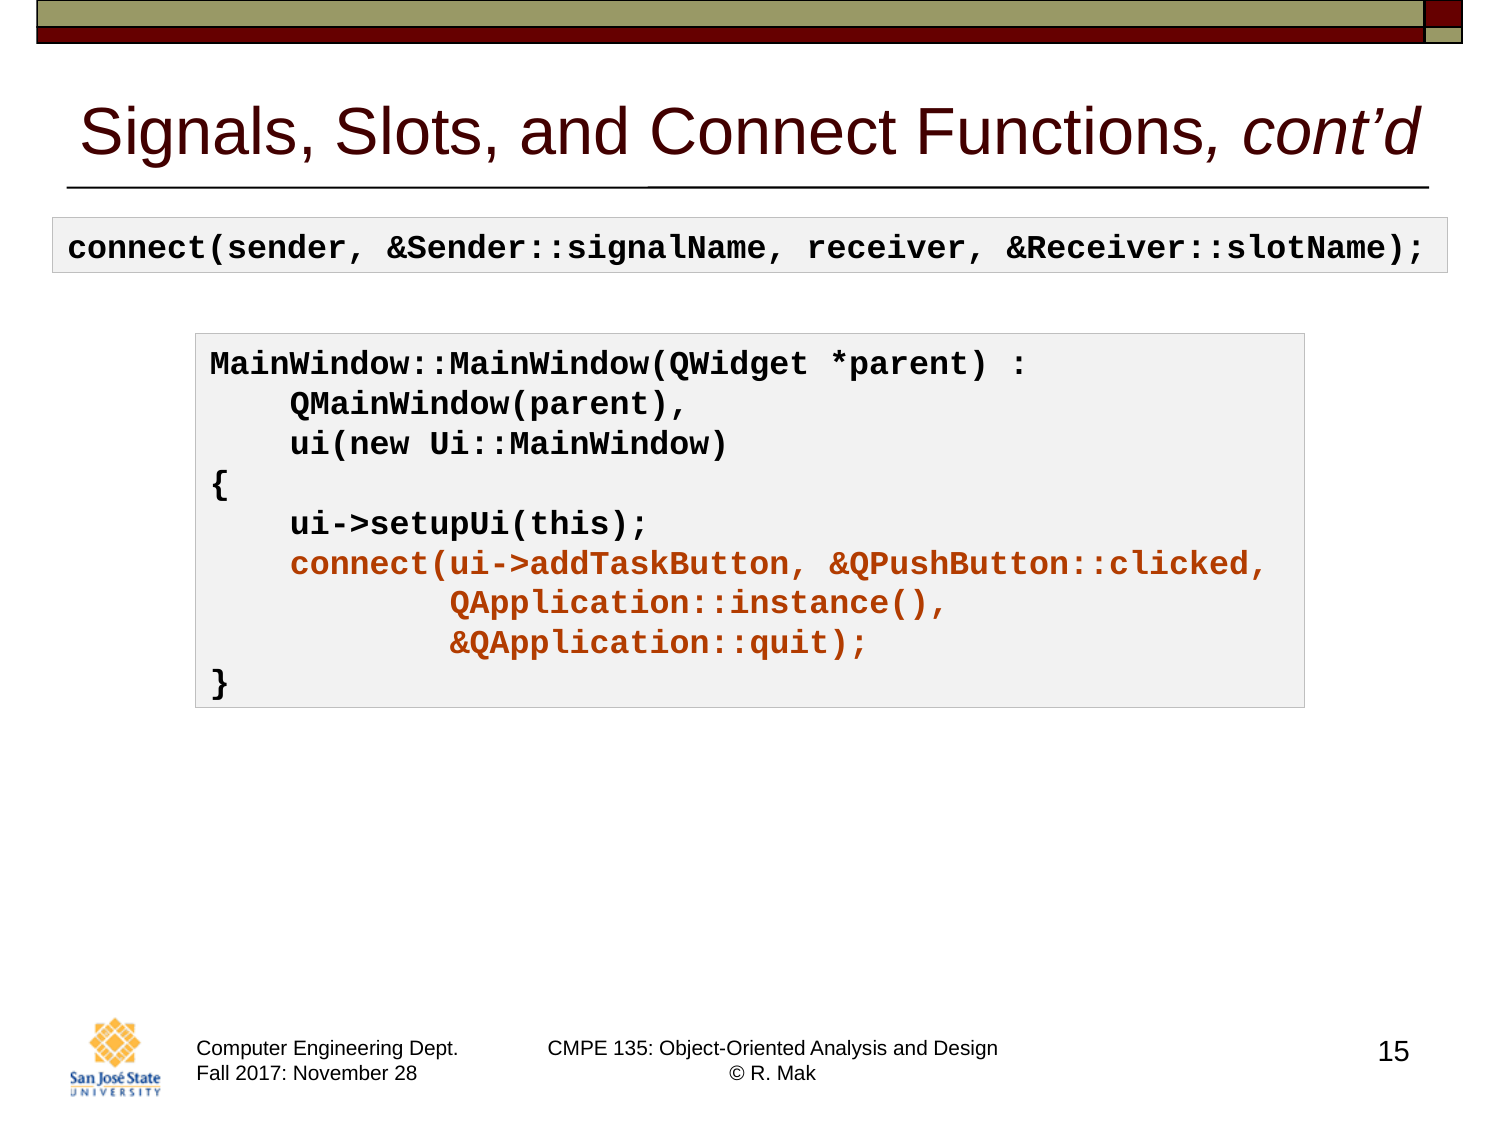

# Signals, Slots, and Connect Functions, cont’d
connect(sender, &Sender::signalName, receiver, &Receiver::slotName);
MainWindow::MainWindow(QWidget *parent) :
    QMainWindow(parent),
    ui(new Ui::MainWindow)
{
    ui->setupUi(this);
    connect(ui->addTaskButton, &QPushButton::clicked,
            QApplication::instance(),
            &QApplication::quit);
}
15